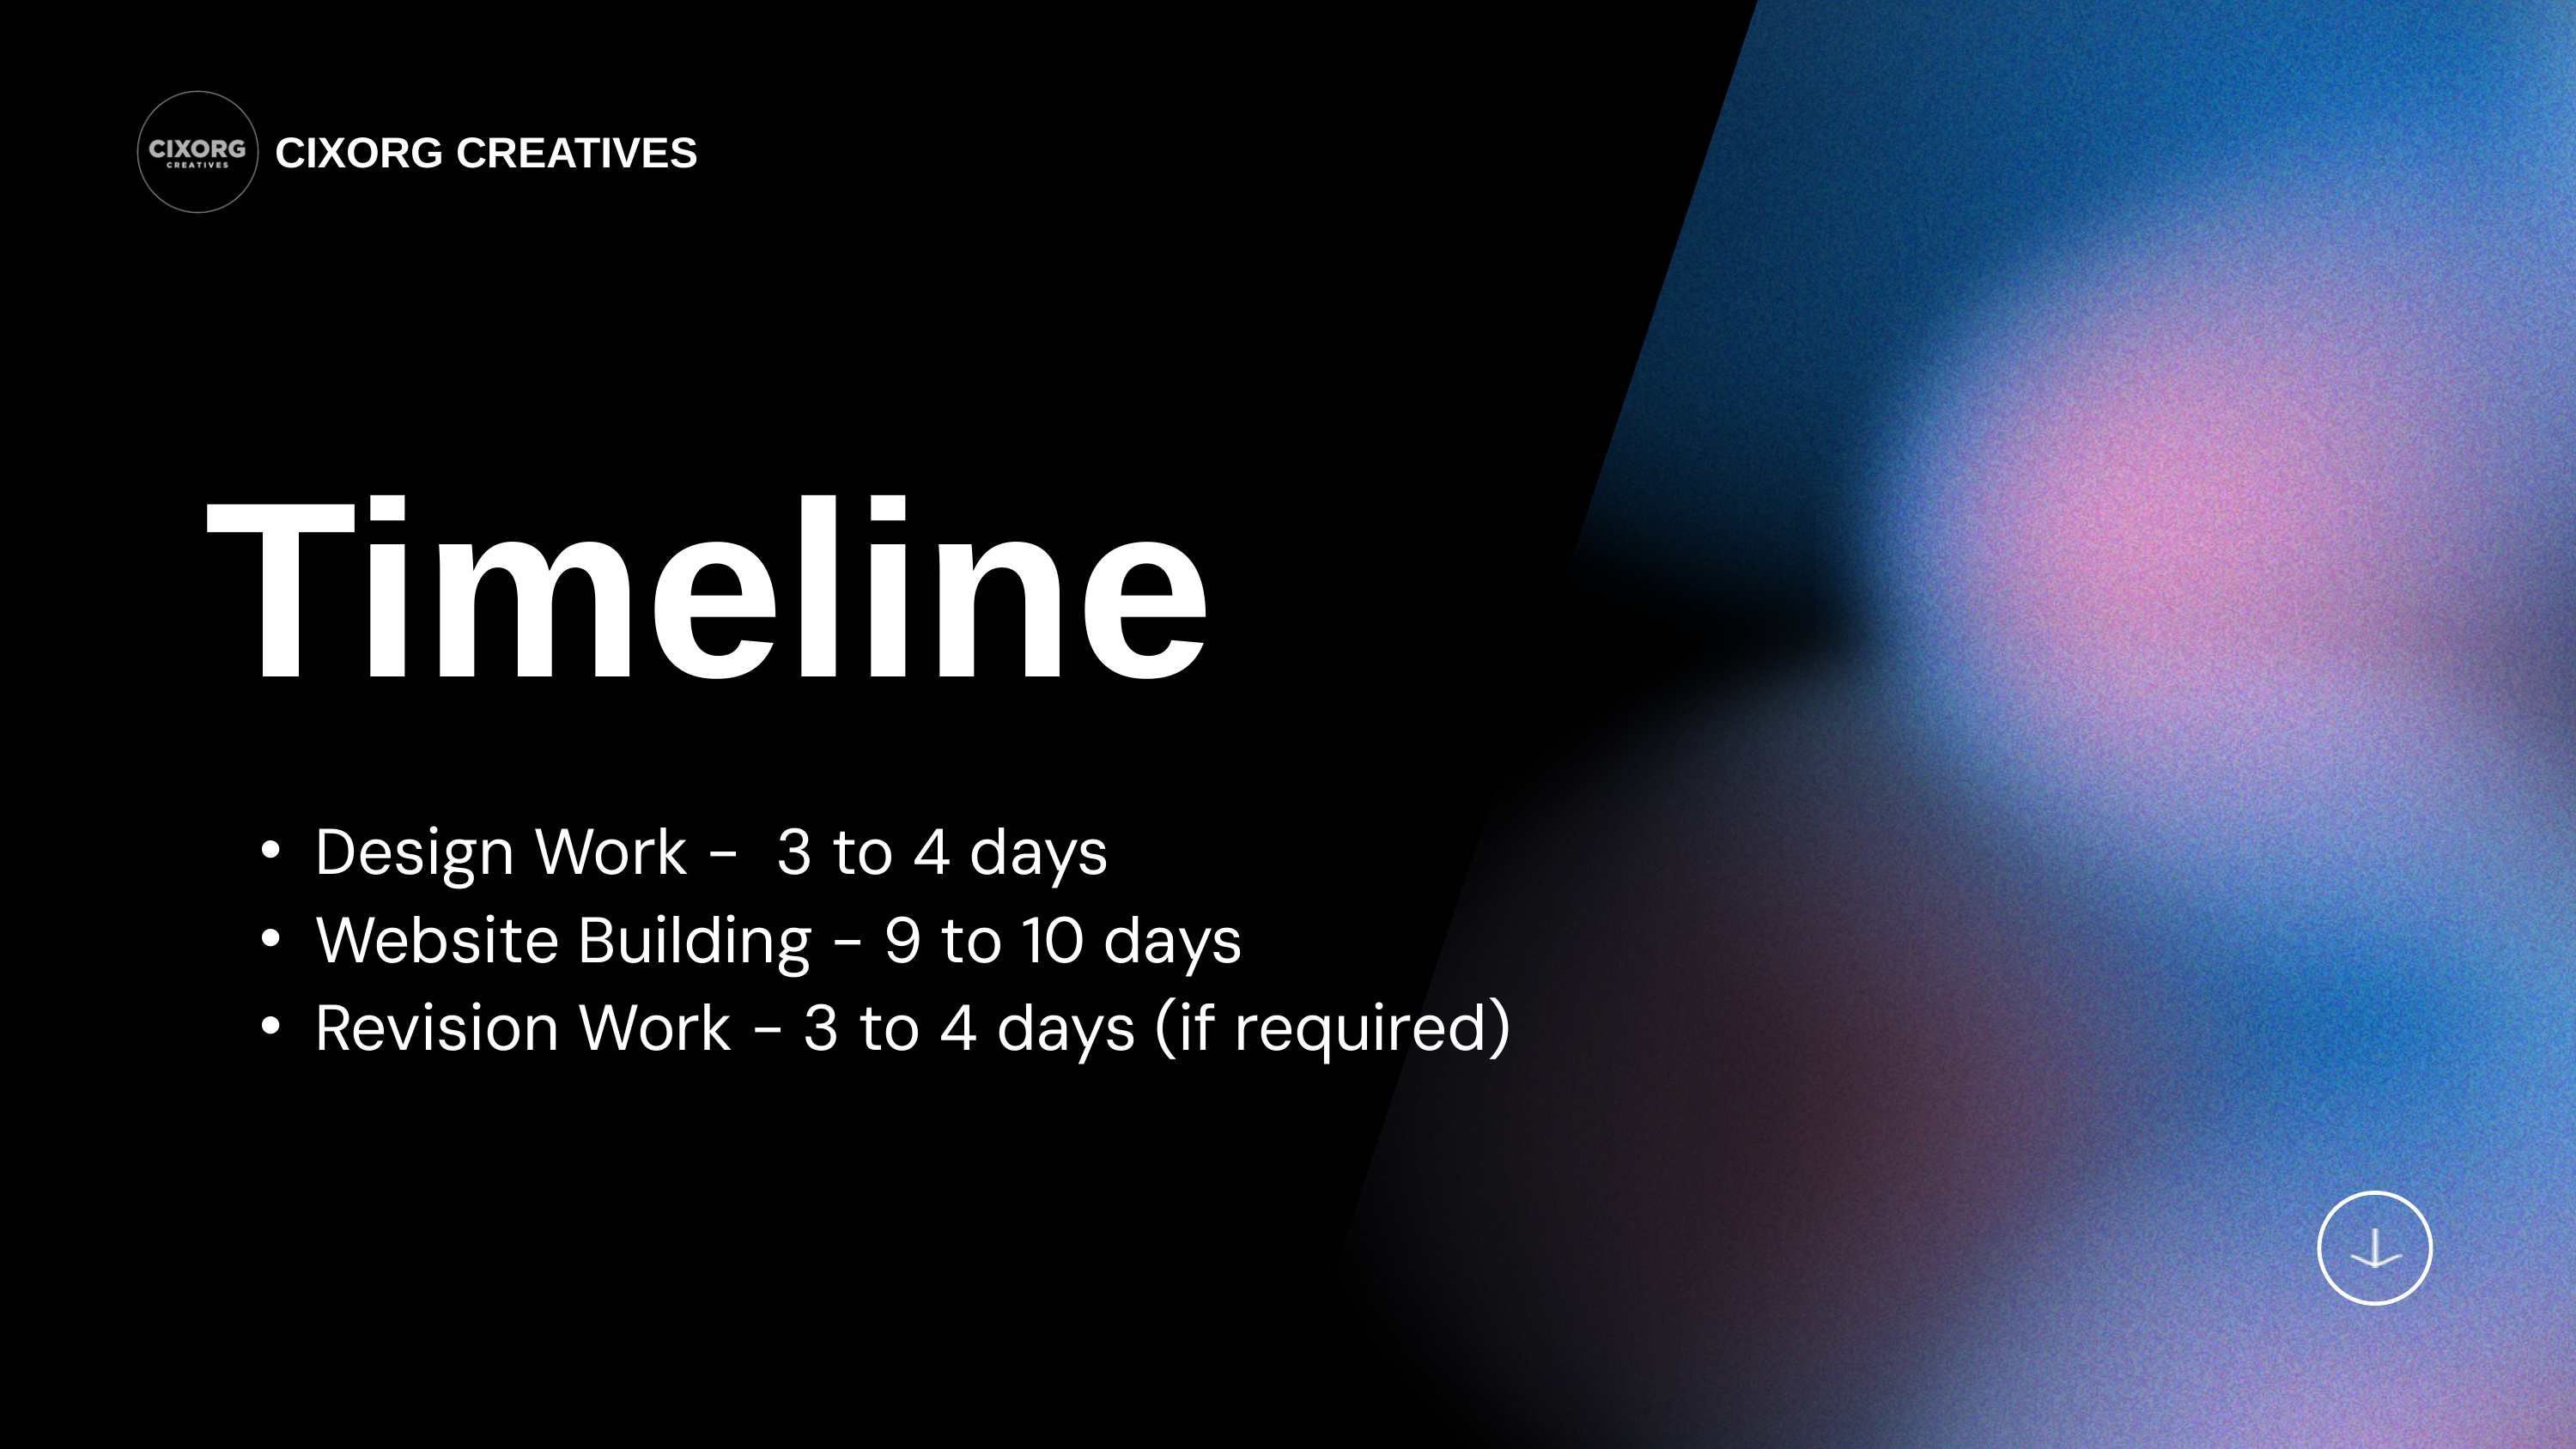

CIXORG CREATIVES
Timeline
Design Work -  3 to 4 days
Website Building - 9 to 10 days
Revision Work - 3 to 4 days (if required)